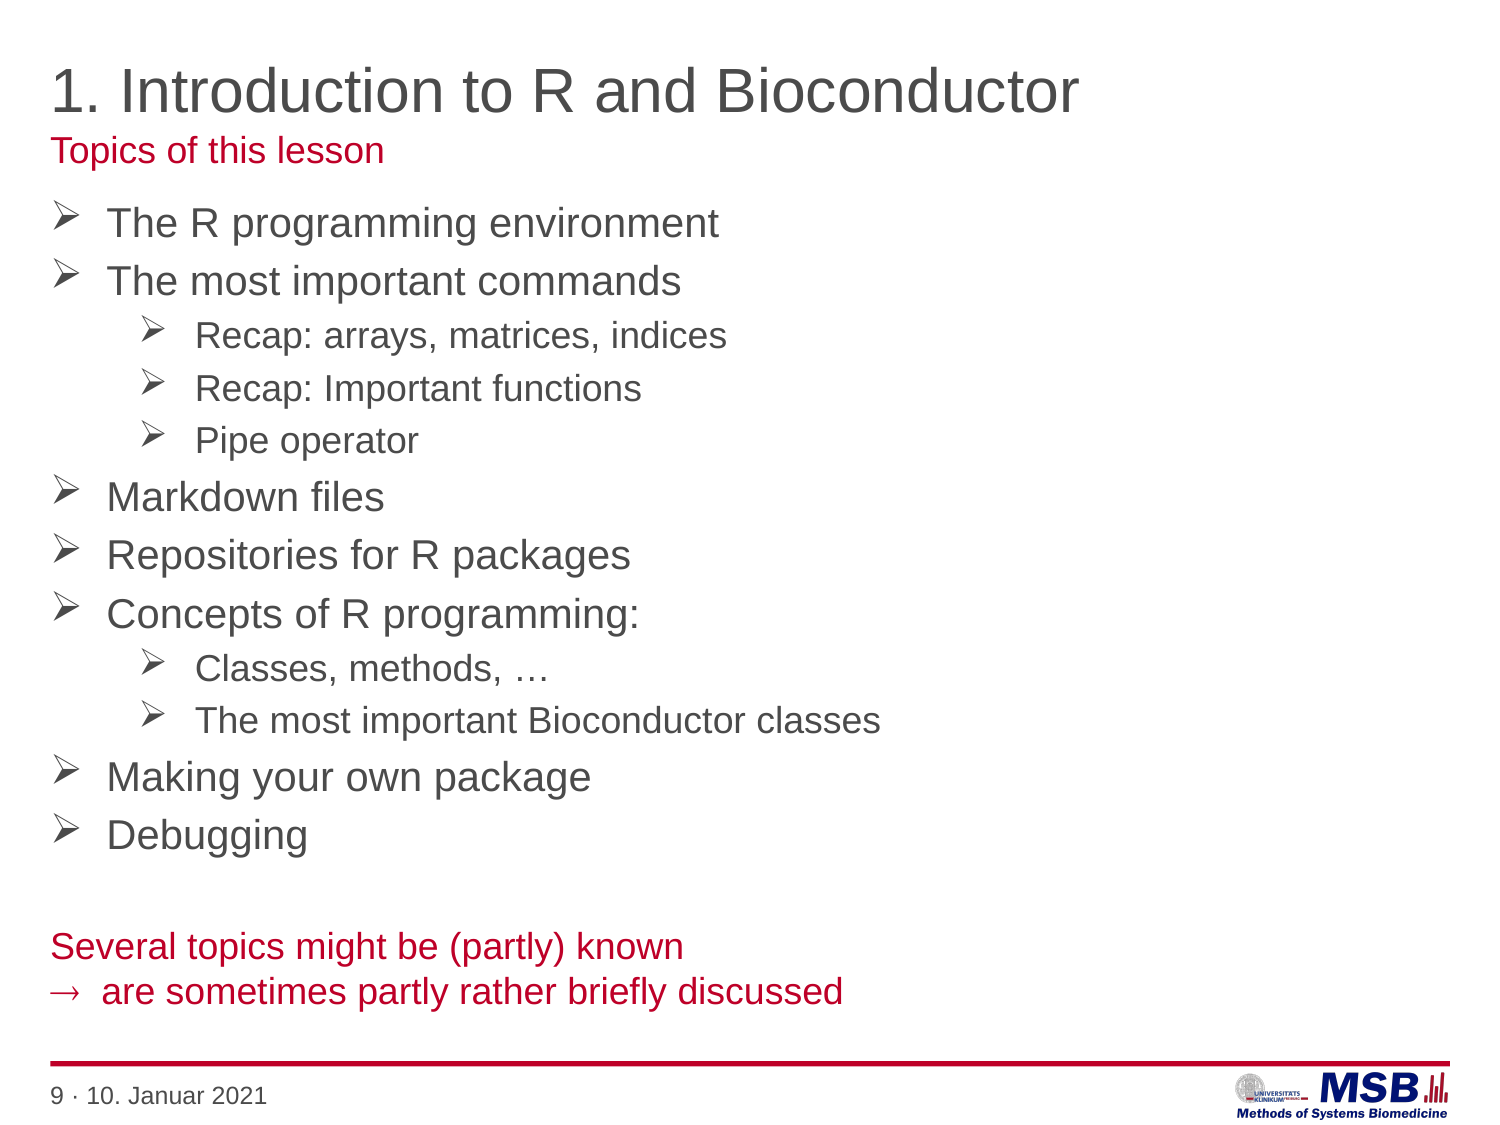

# 1. Introduction to R and Bioconductor
Topics of this lesson
The R programming environment
The most important commands
Recap: arrays, matrices, indices
Recap: Important functions
Pipe operator
Markdown files
Repositories for R packages
Concepts of R programming:
Classes, methods, …
The most important Bioconductor classes
Making your own package
Debugging

Several topics might be (partly) known
→  are sometimes partly rather briefly discussed
9 · 10. Januar 2021